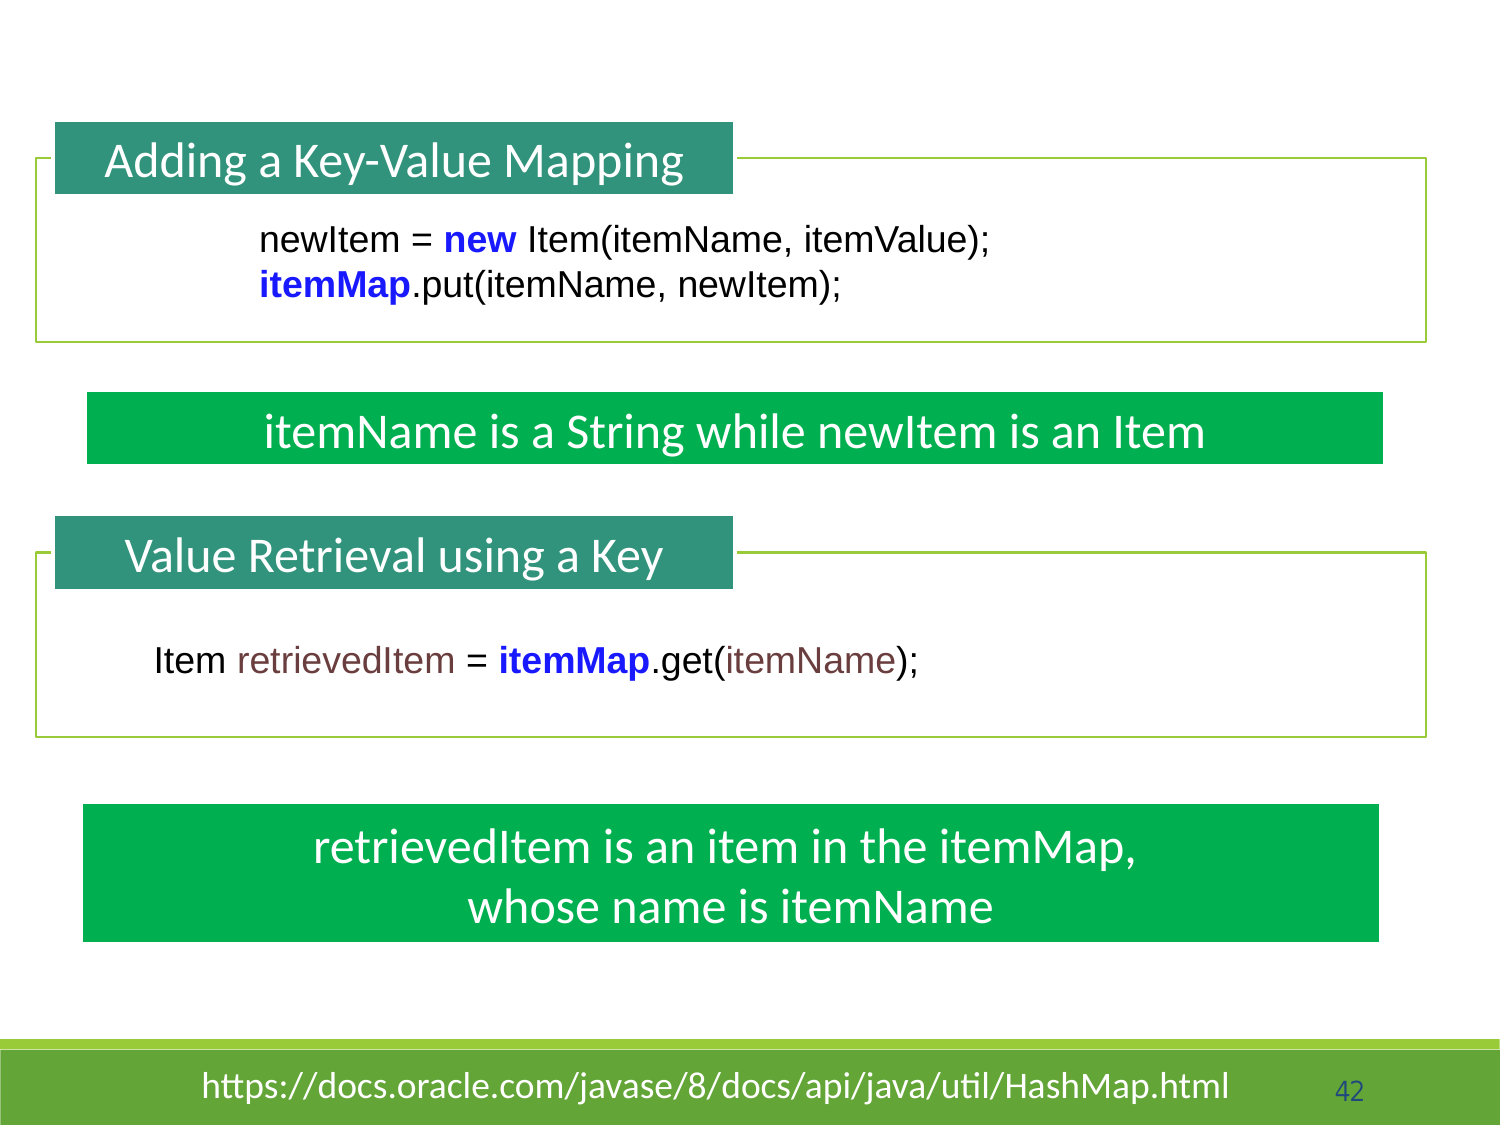

Adding a Key-Value Mapping

newItem = new Item(itemName, itemValue);
itemMap.put(itemName, newItem);
itemName is a String while newItem is an Item
Value Retrieval using a Key

Item retrievedItem = itemMap.get(itemName);

retrievedItem is an item in the itemMap,
whose name is itemName
https://docs.oracle.com/javase/8/docs/api/java/util/HashMap.html
42